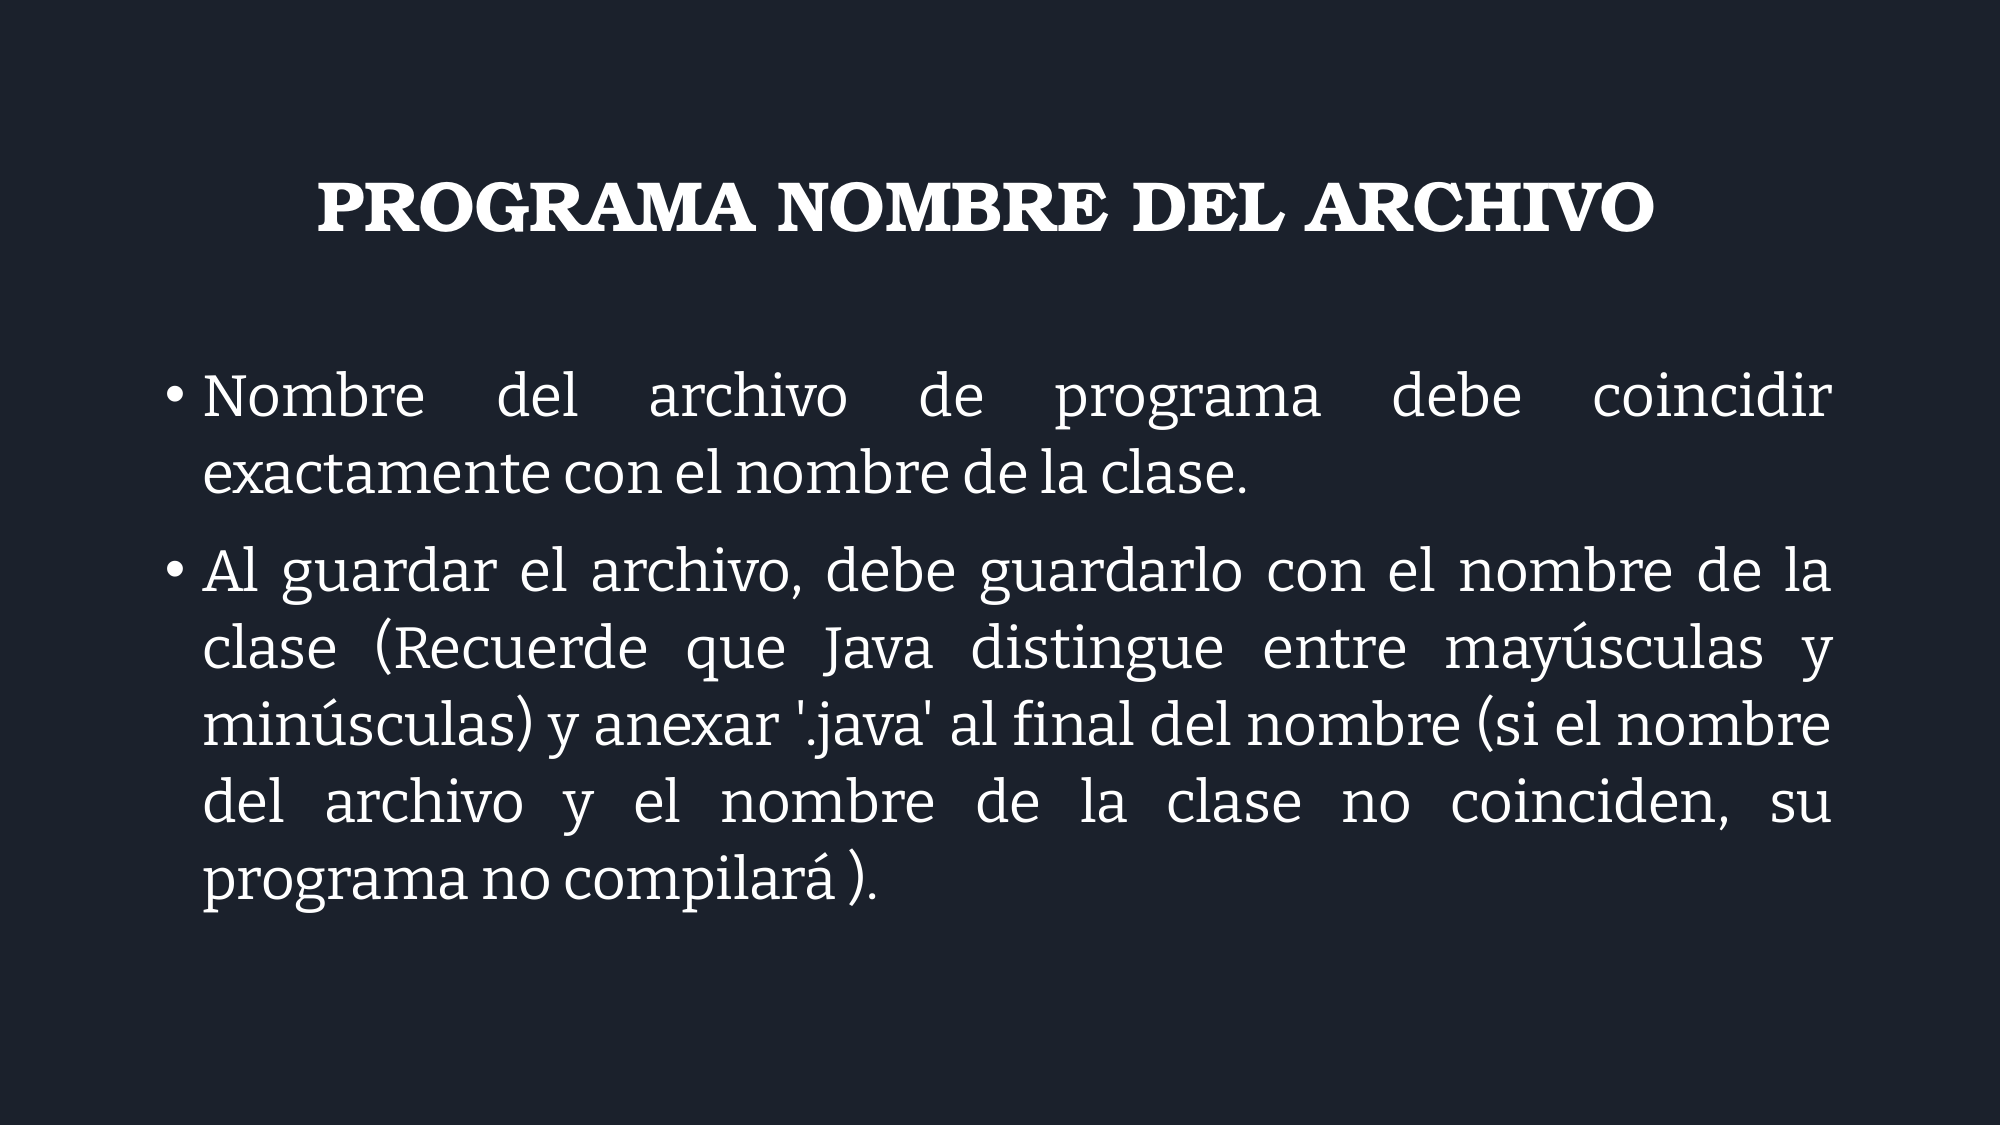

# PROGRAMA NOMBRE DEL ARCHIVO
Nombre del archivo de programa debe coincidir exactamente con el nombre de la clase.
Al guardar el archivo, debe guardarlo con el nombre de la clase (Recuerde que Java distingue entre mayúsculas y minúsculas) y anexar '.java' al final del nombre (si el nombre del archivo y el nombre de la clase no coinciden, su programa no compilará ).